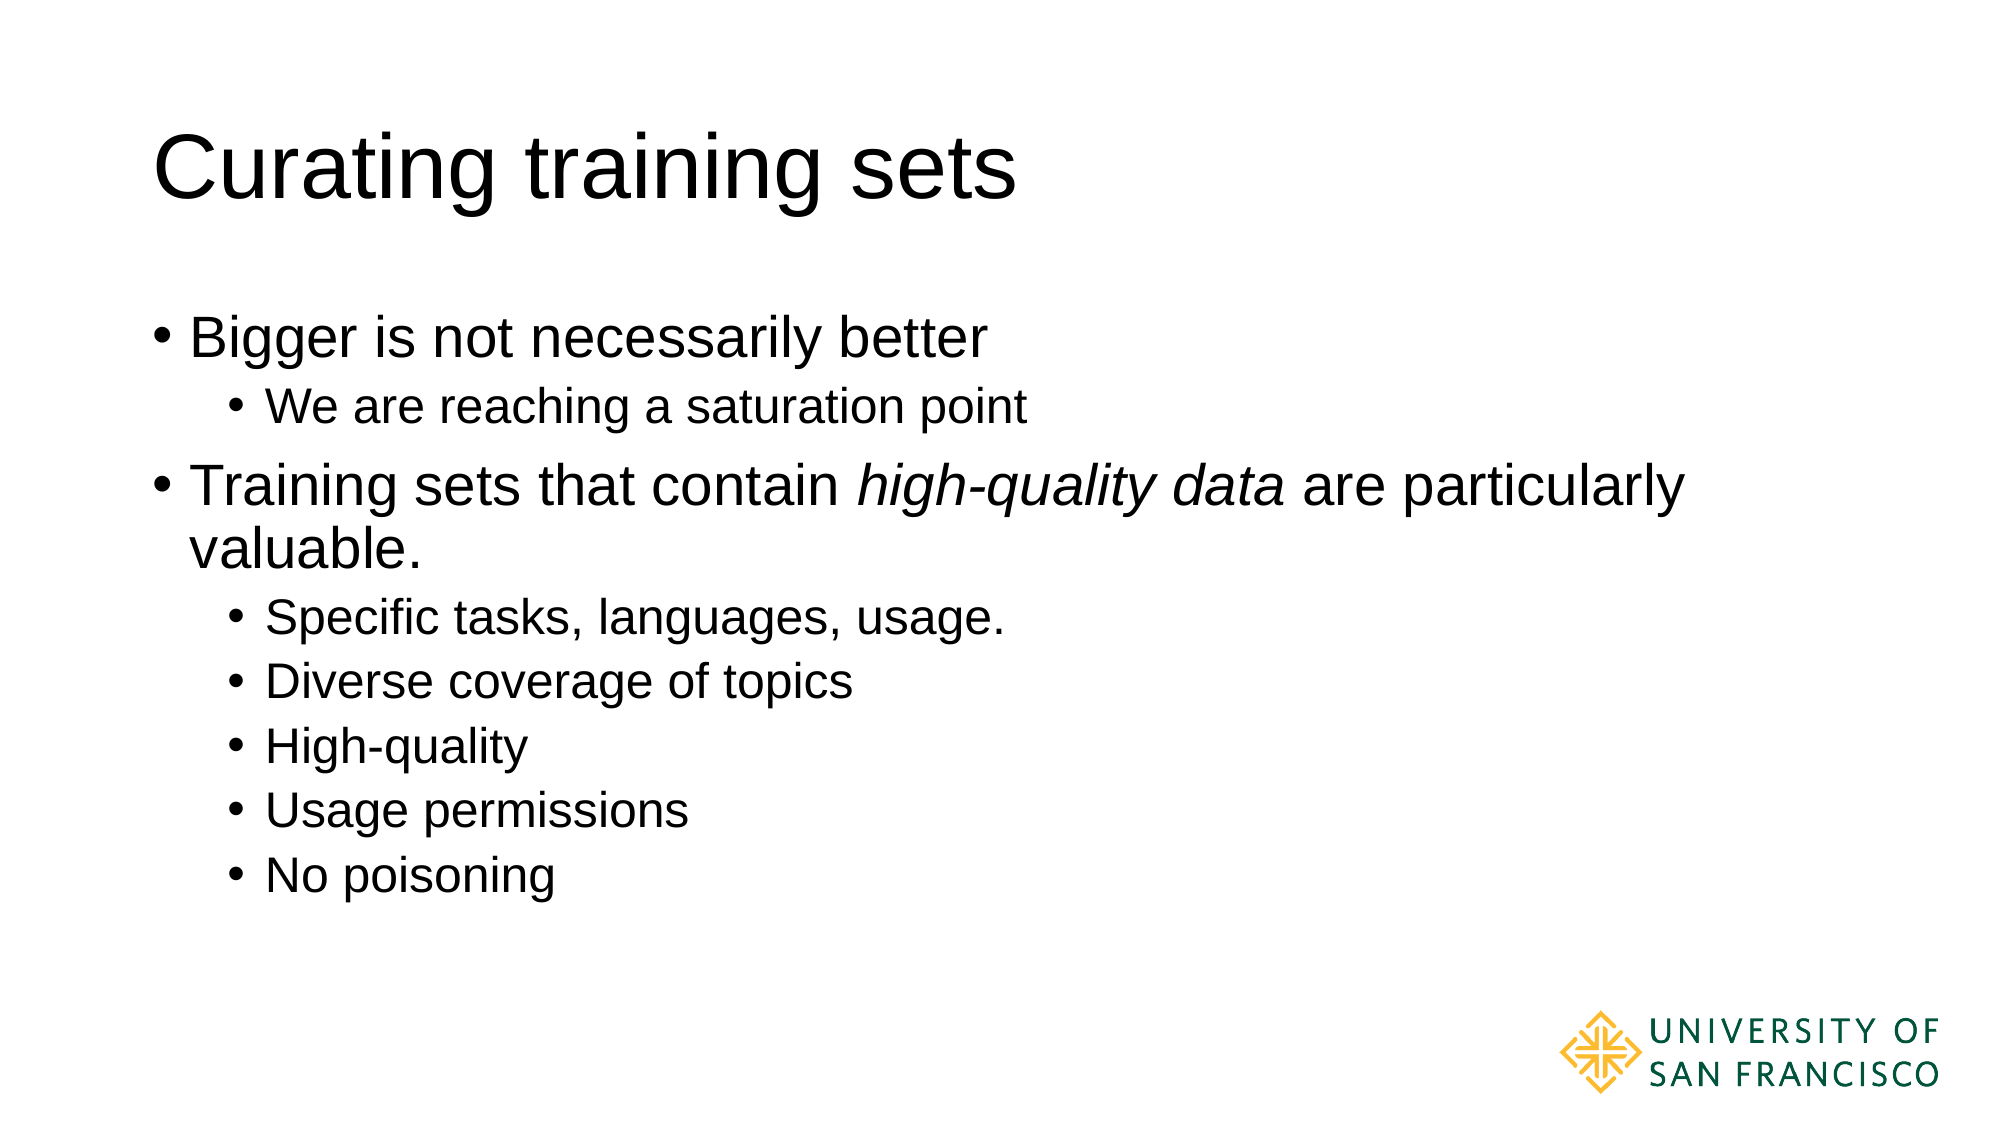

# Curating training sets
Bigger is not necessarily better
We are reaching a saturation point
Training sets that contain high-quality data are particularly valuable.
Specific tasks, languages, usage.
Diverse coverage of topics
High-quality
Usage permissions
No poisoning